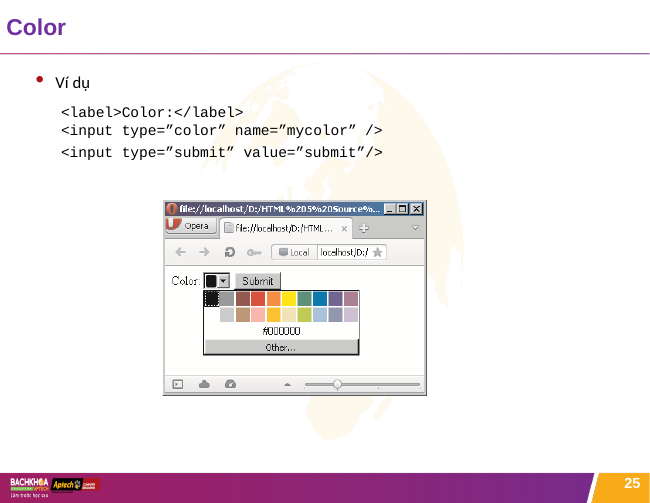

# Color
Ví dụ
<label>Color:</label>
<input type=”color” name=”mycolor” />
<input type=”submit” value=”submit”/>

25